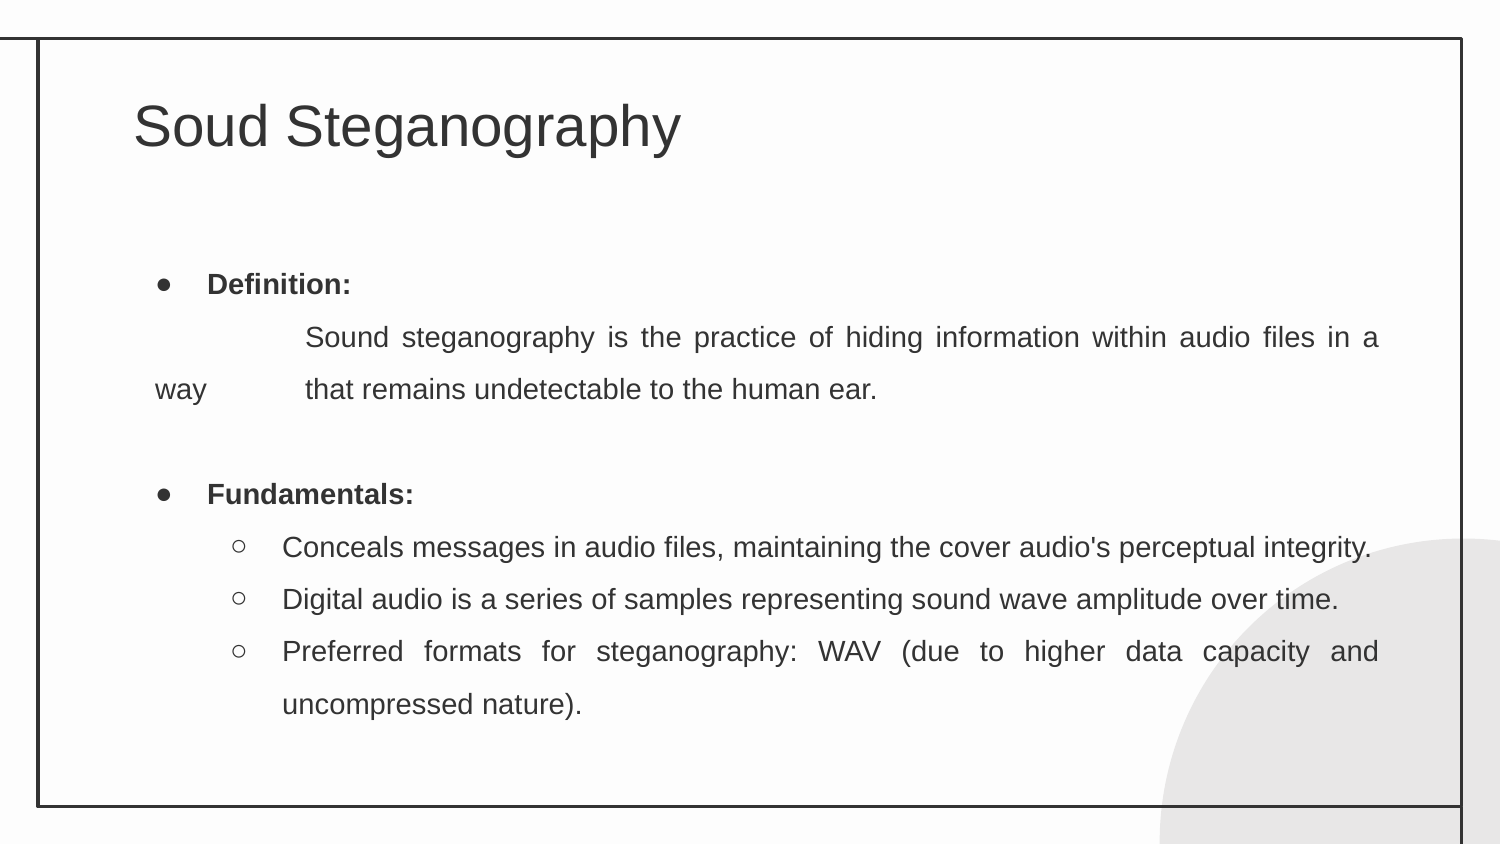

# Soud Steganography
Definition:
	Sound steganography is the practice of hiding information within audio files in a way 	that remains undetectable to the human ear.

Fundamentals:
Conceals messages in audio files, maintaining the cover audio's perceptual integrity.
Digital audio is a series of samples representing sound wave amplitude over time.
Preferred formats for steganography: WAV (due to higher data capacity and uncompressed nature).